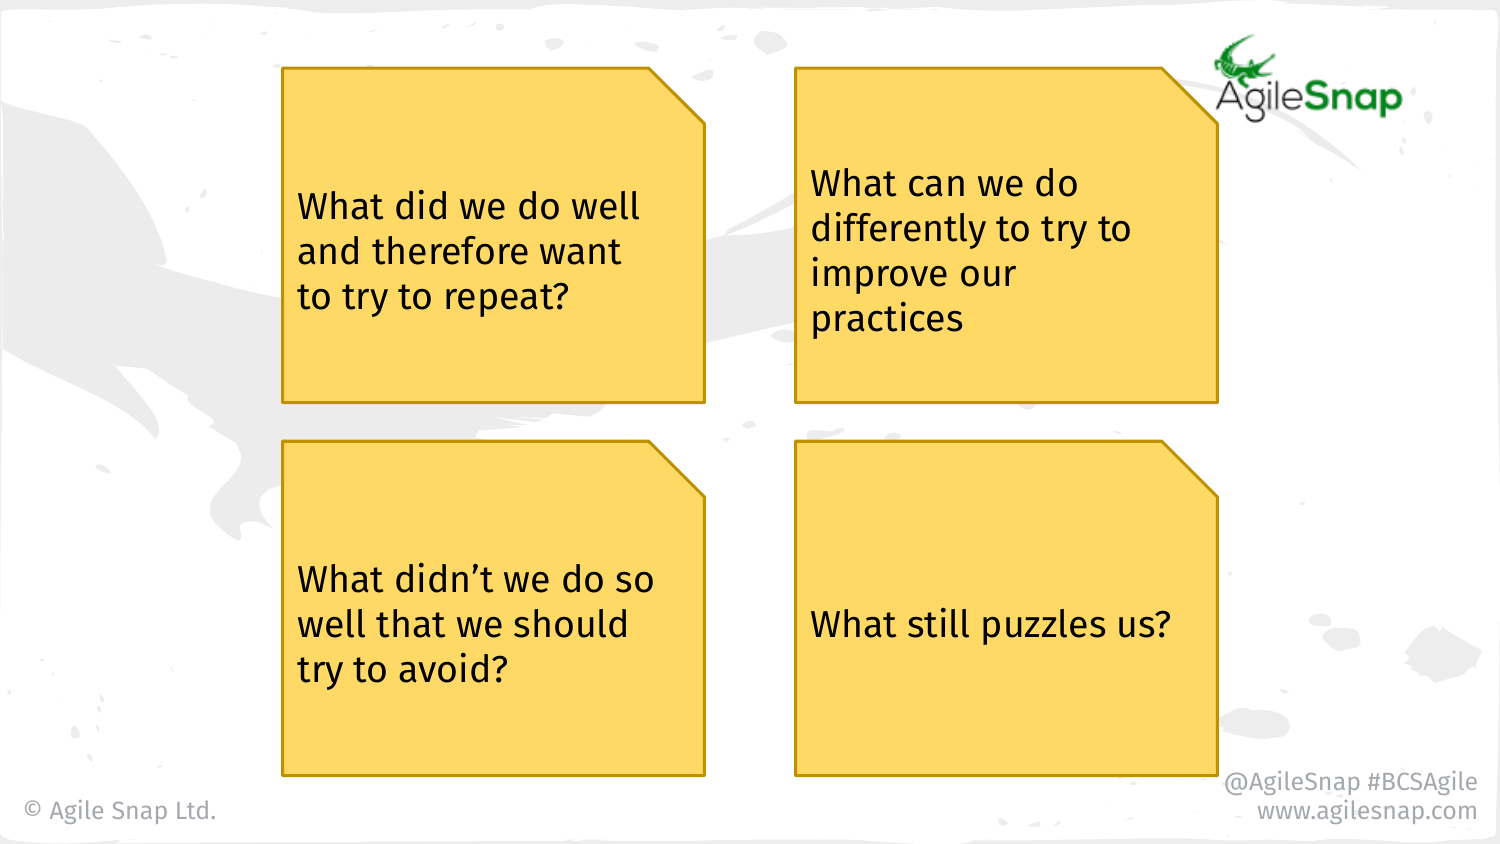

What did we do well and therefore want to try to repeat?
What can we do differently to try to improve our practices
What didn’t we do so well that we should try to avoid?
What still puzzles us?